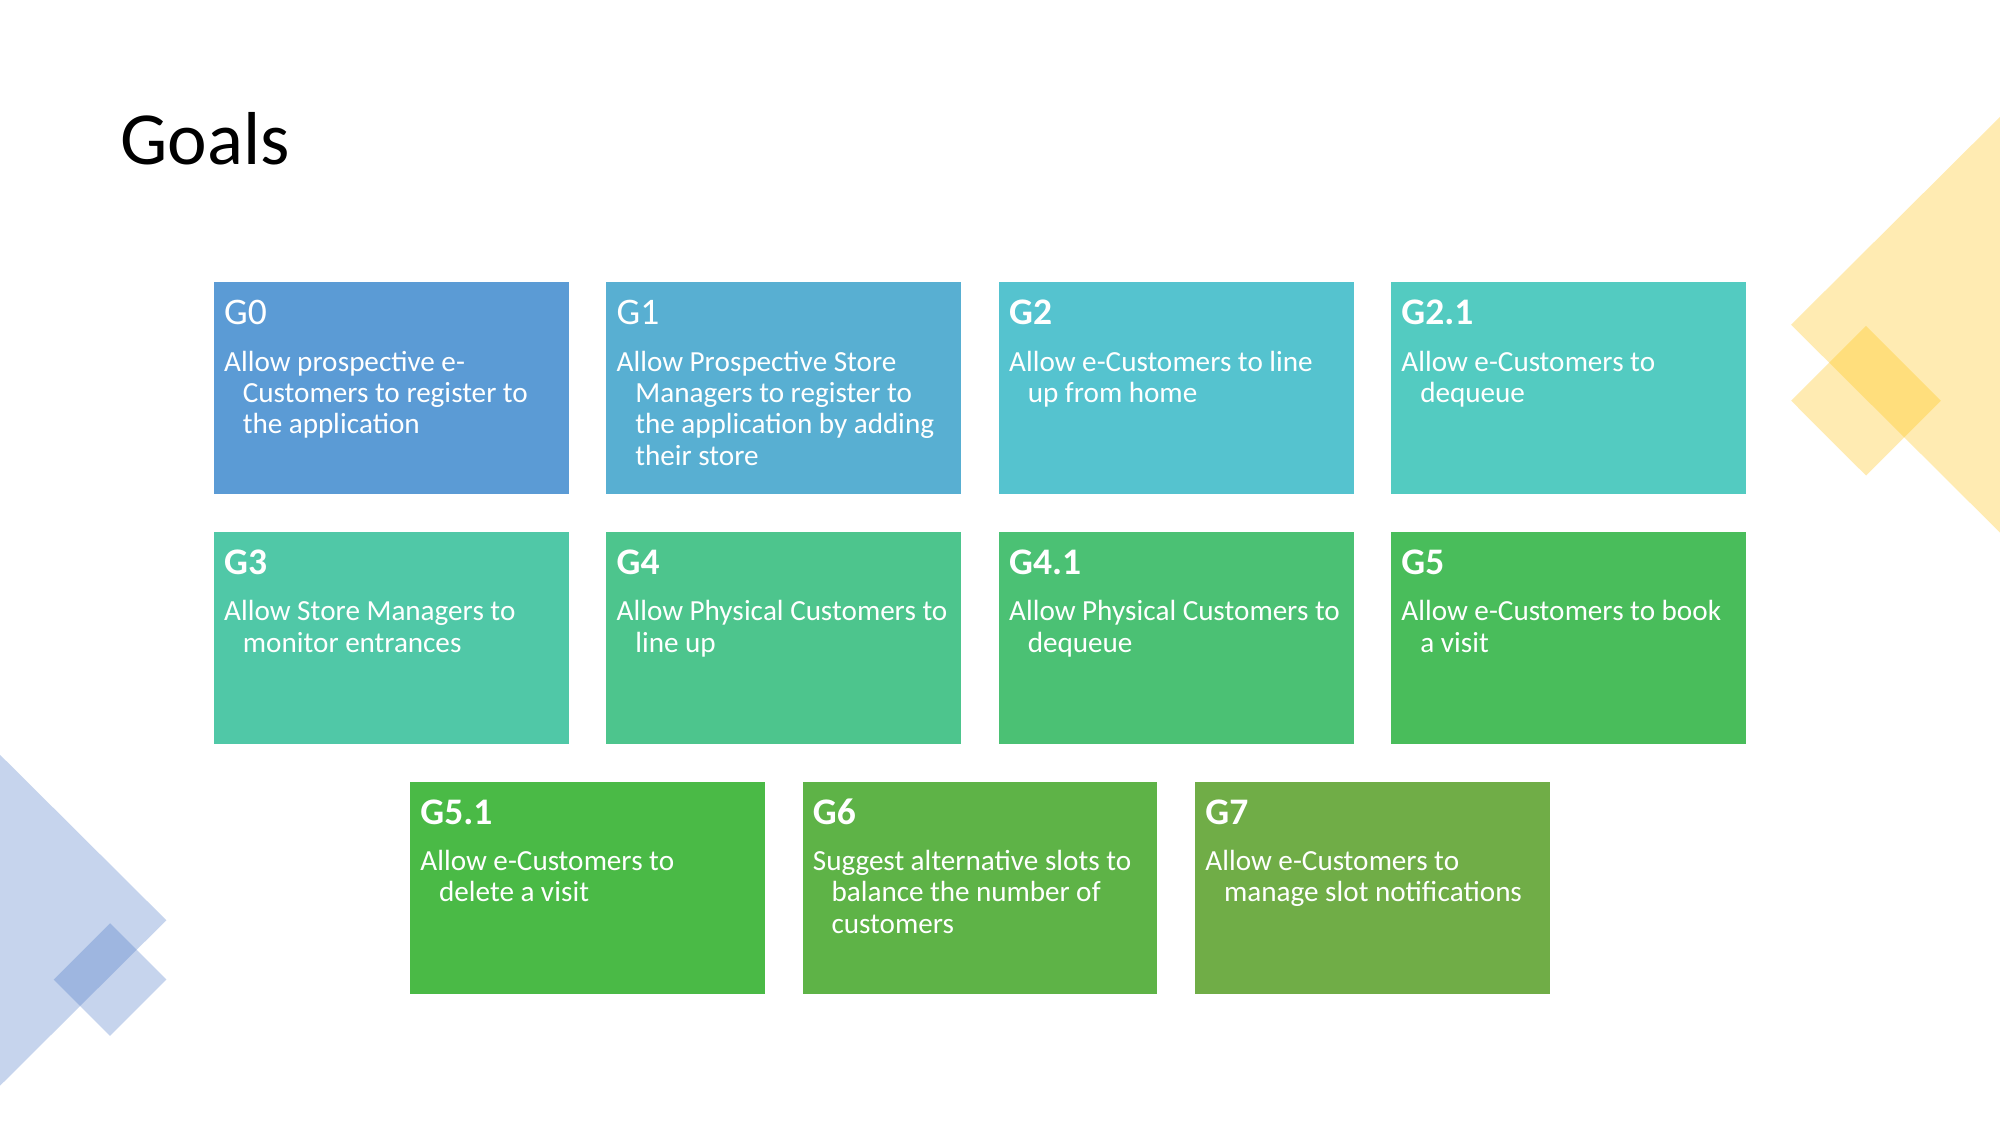

# Goals

G0
Allow prospective e-Customers to register to the application
G1
Allow Prospective Store Managers to register to the application by adding their store
G2
Allow e-Customers to line up from home
G2.1
Allow e-Customers to dequeue
G3
Allow Store Managers to monitor entrances
G4
Allow Physical Customers to line up
G4.1
Allow Physical Customers to dequeue
G5
Allow e-Customers to book a visit
G5.1
Allow e-Customers to delete a visit
G6
Suggest alternative slots to balance the number of customers
G7
Allow e-Customers to manage slot notifications